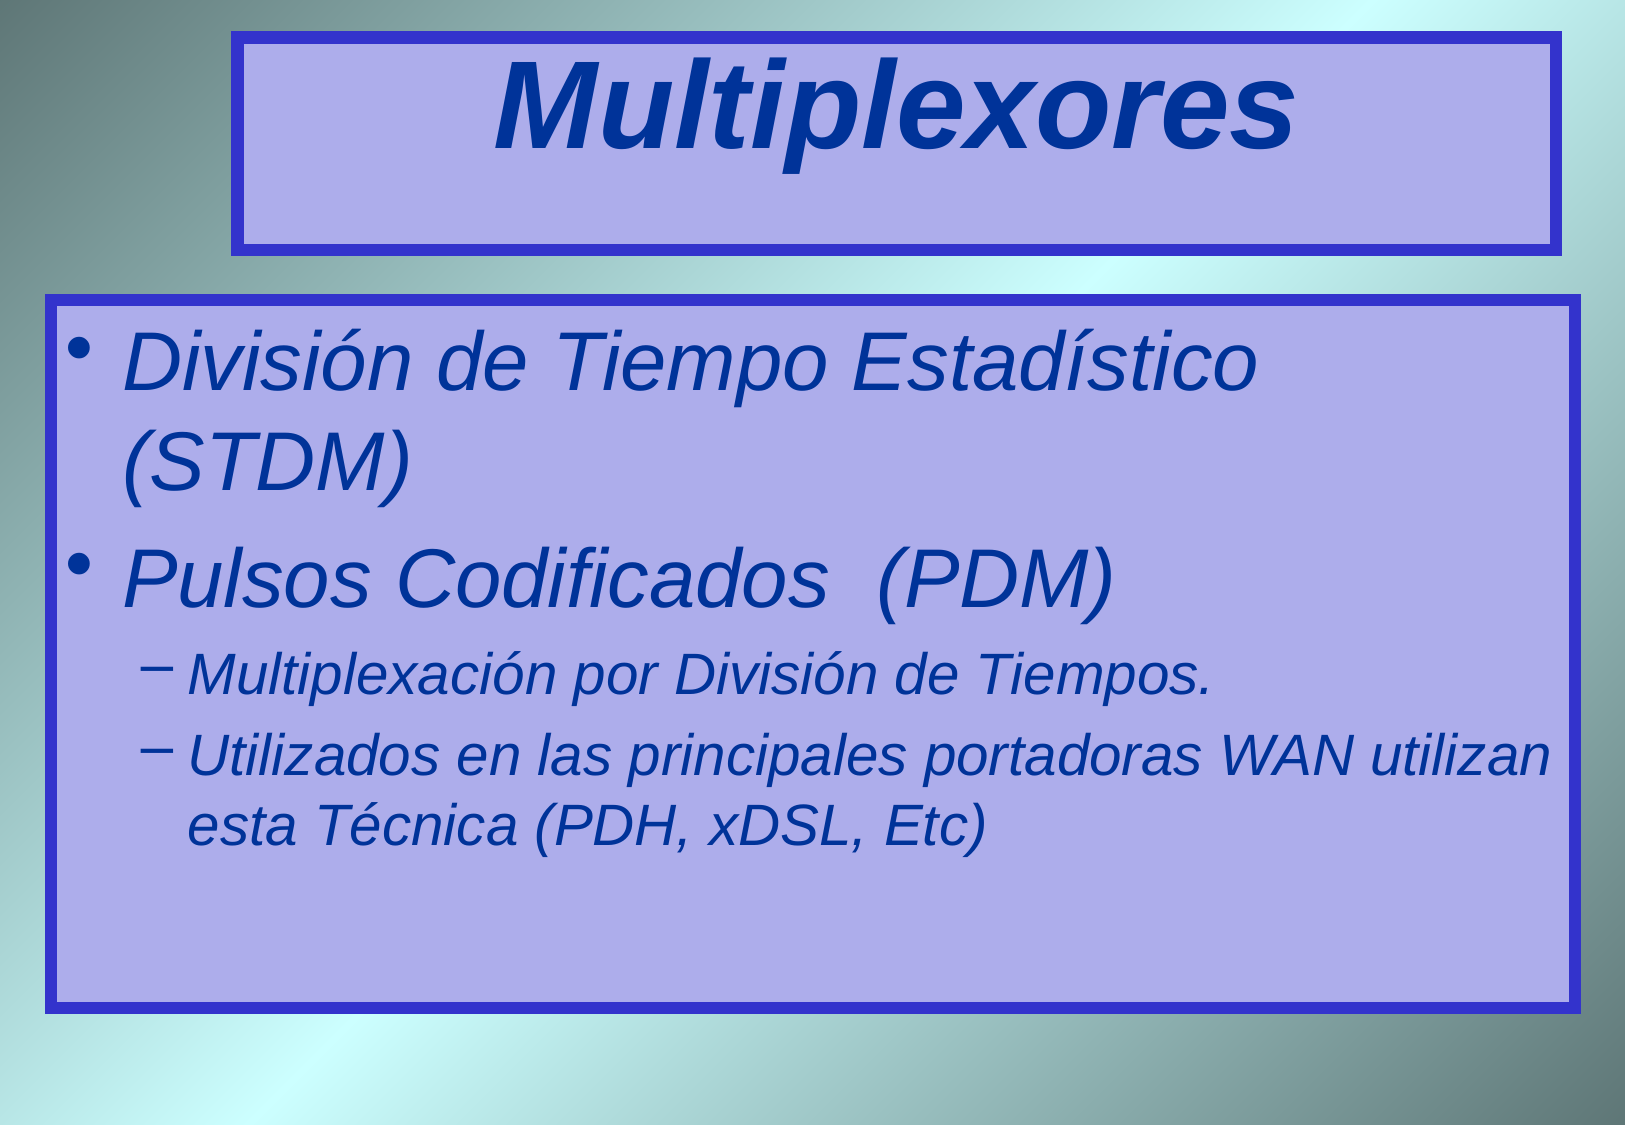

# Multiplexores
División de Tiempo Estadístico (STDM)
Pulsos Codificados  (PDM)
Multiplexación por División de Tiempos.
Utilizados en las principales portadoras WAN utilizan esta Técnica (PDH, xDSL, Etc)